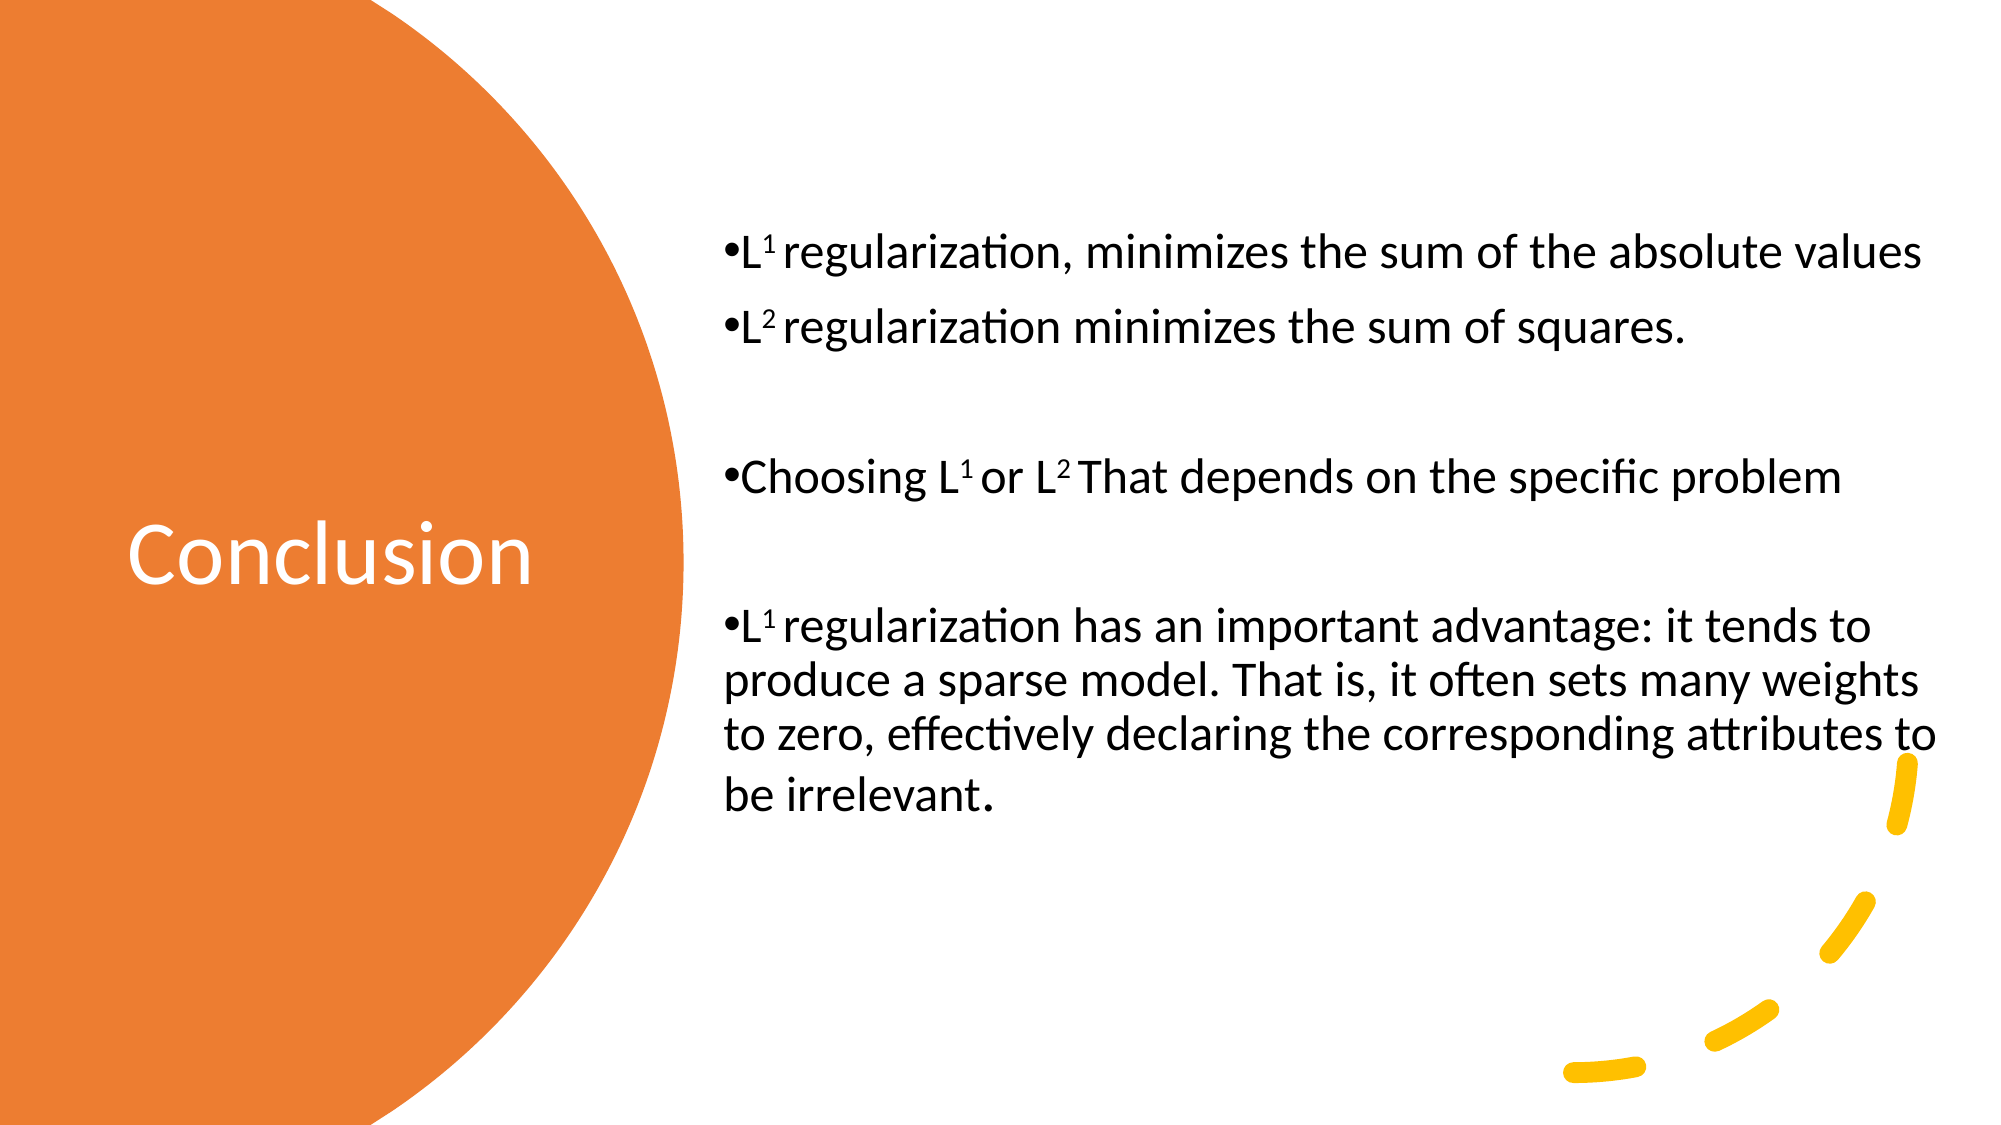

L1 regularization, minimizes the sum of the absolute values
L2 regularization minimizes the sum of squares.

Choosing L1 or L2 That depends on the specific problem

L1 regularization has an important advantage: it tends to  produce a sparse model. That is, it often sets many weights to zero, effectively declaring the corresponding attributes to be irrelevant.

# Conclusion